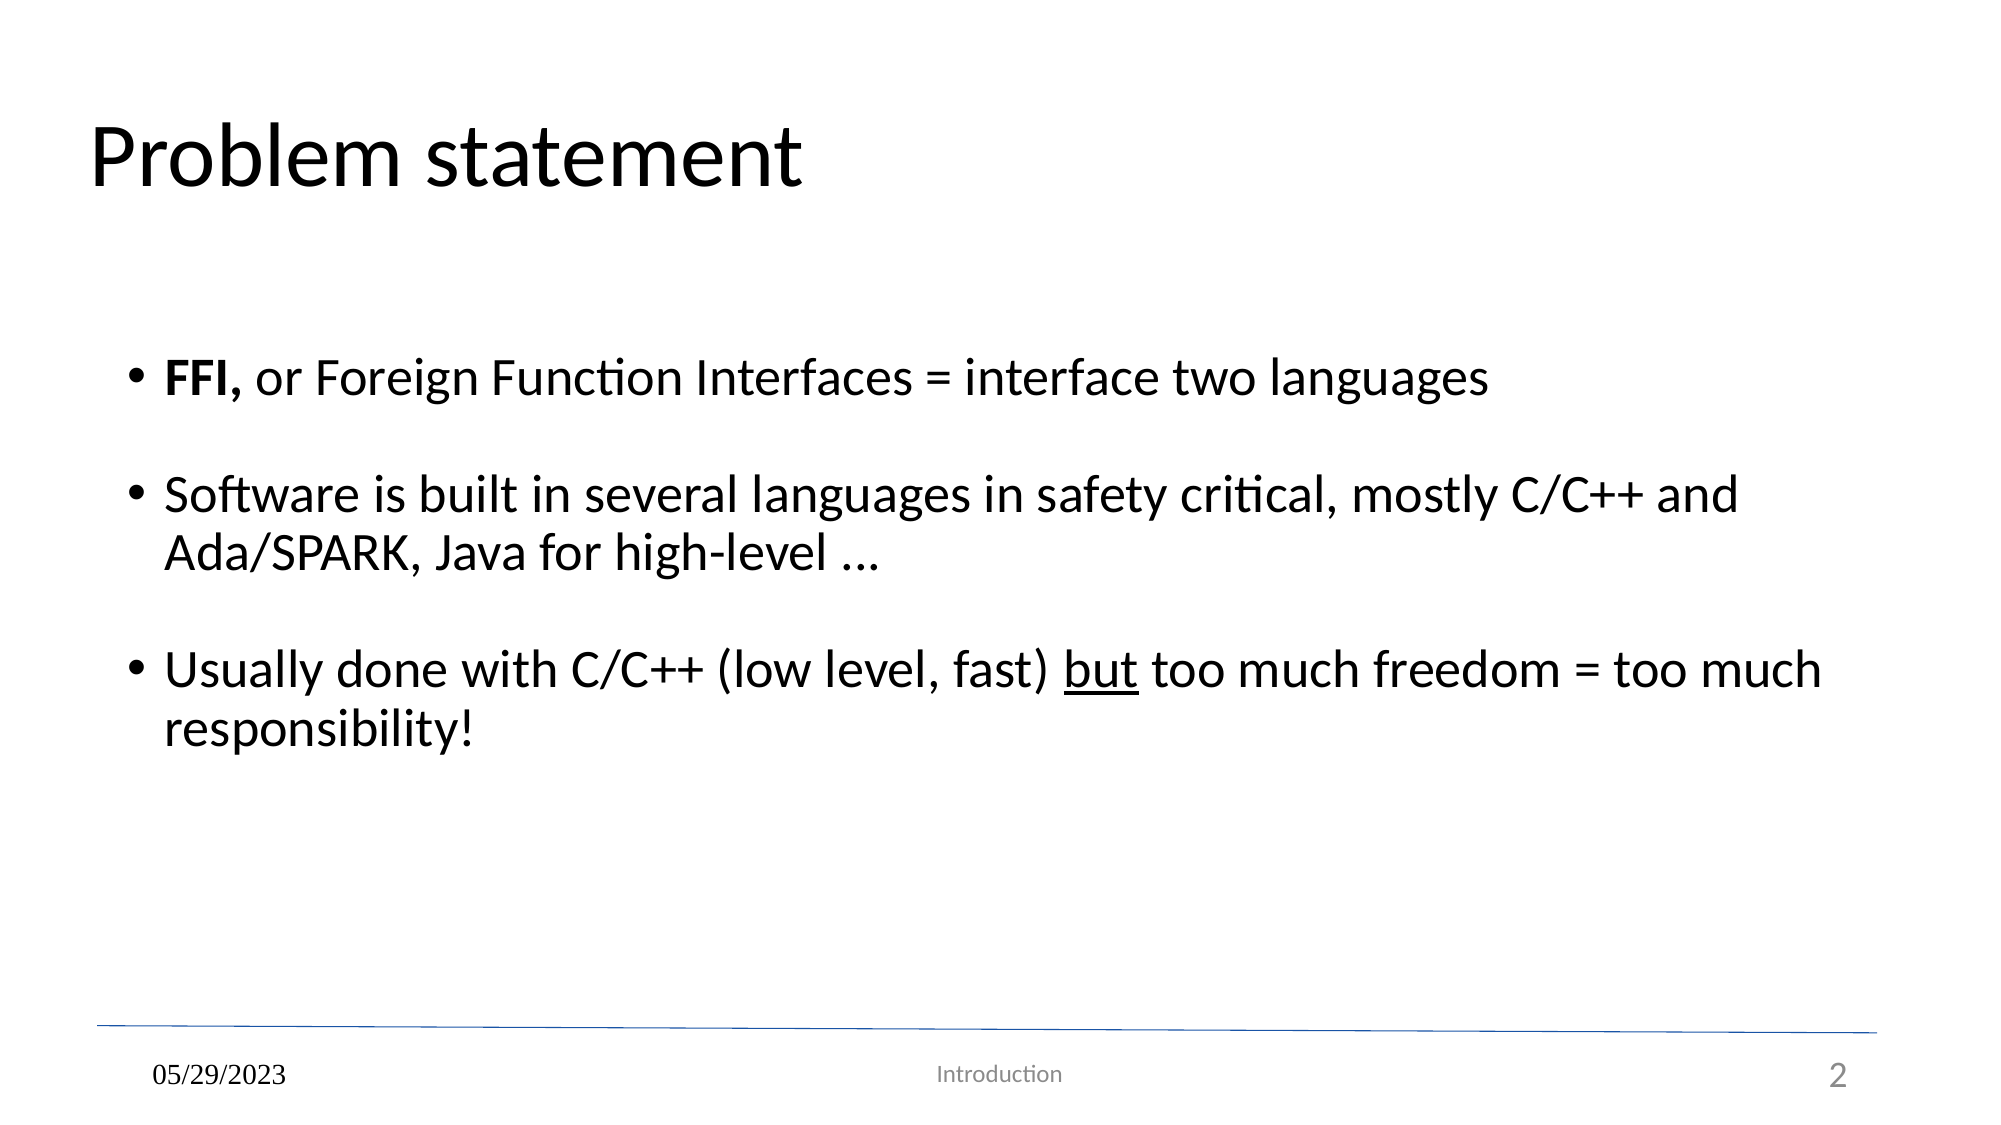

Problem statement

# FFI, or Foreign Function Interfaces = interface two languages

Software is built in several languages in safety critical, mostly C/C++ and Ada/SPARK, Java for high-level ...

Usually done with C/C++ (low level, fast) but too much freedom = too much responsibility!

05/29/2023
Introduction
2